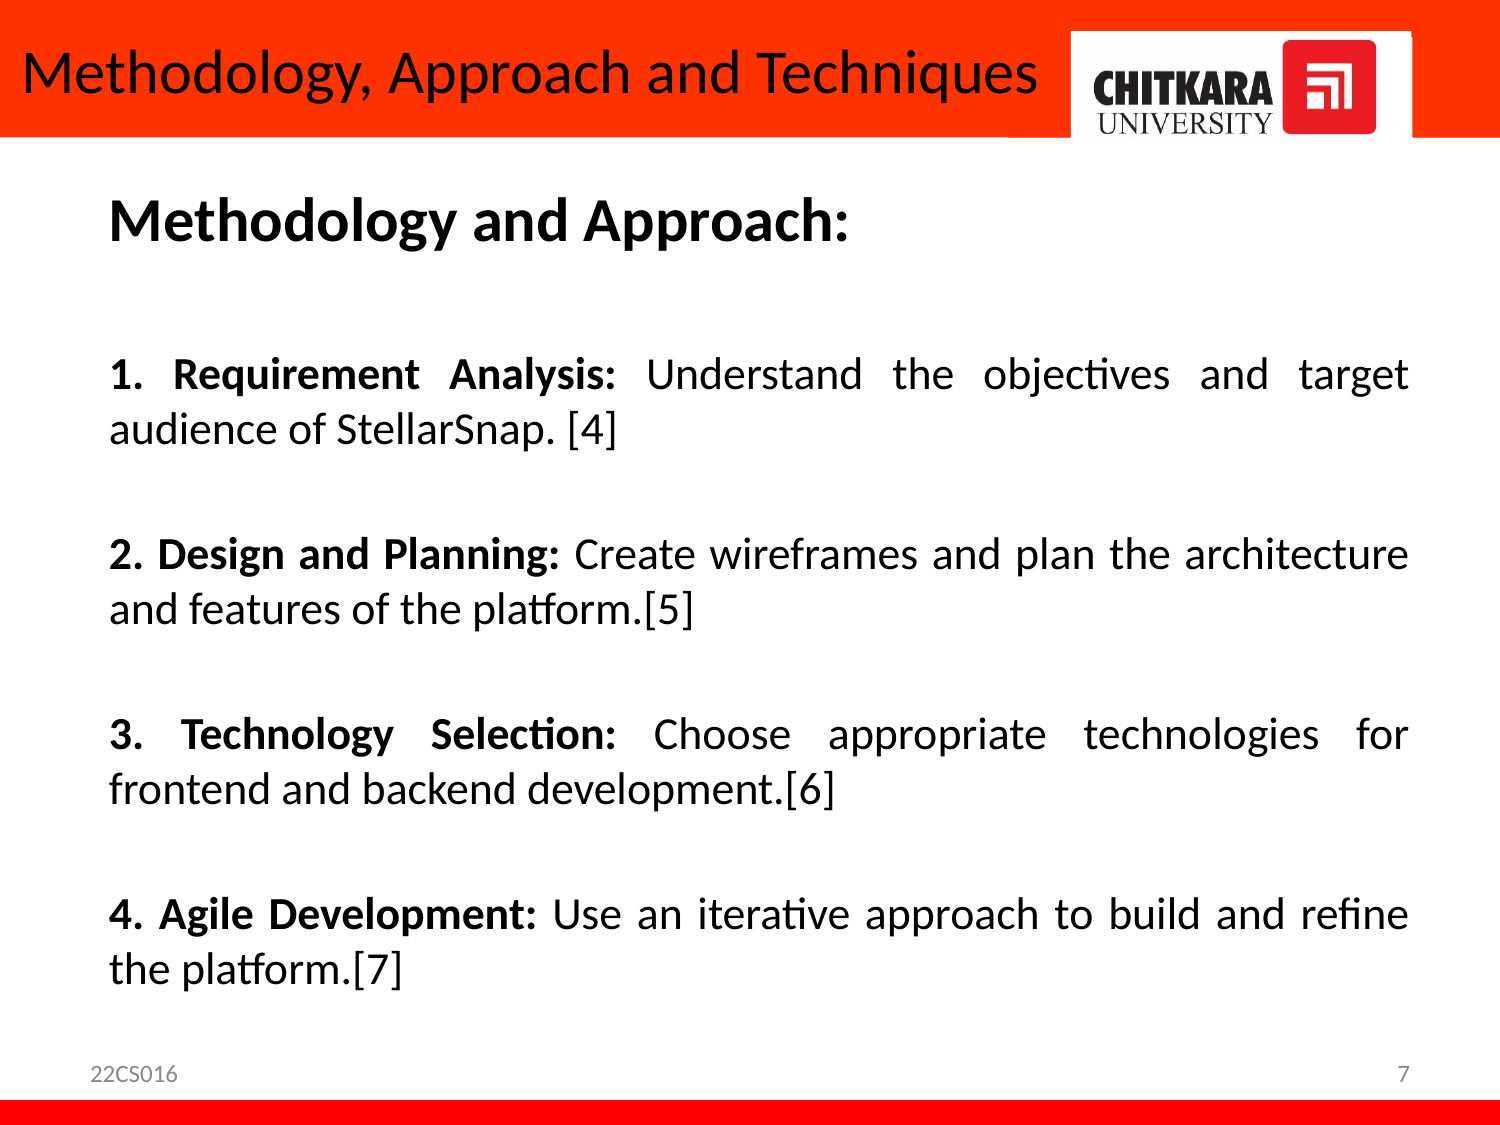

# Methodology, Approach and Techniques
Methodology and Approach:

1. Requirement Analysis: Understand the objectives and target audience of StellarSnap. [4]

2. Design and Planning: Create wireframes and plan the architecture and features of the platform.[5]

3. Technology Selection: Choose appropriate technologies for frontend and backend development.[6]

4. Agile Development: Use an iterative approach to build and refine the platform.[7]

22CS016
7